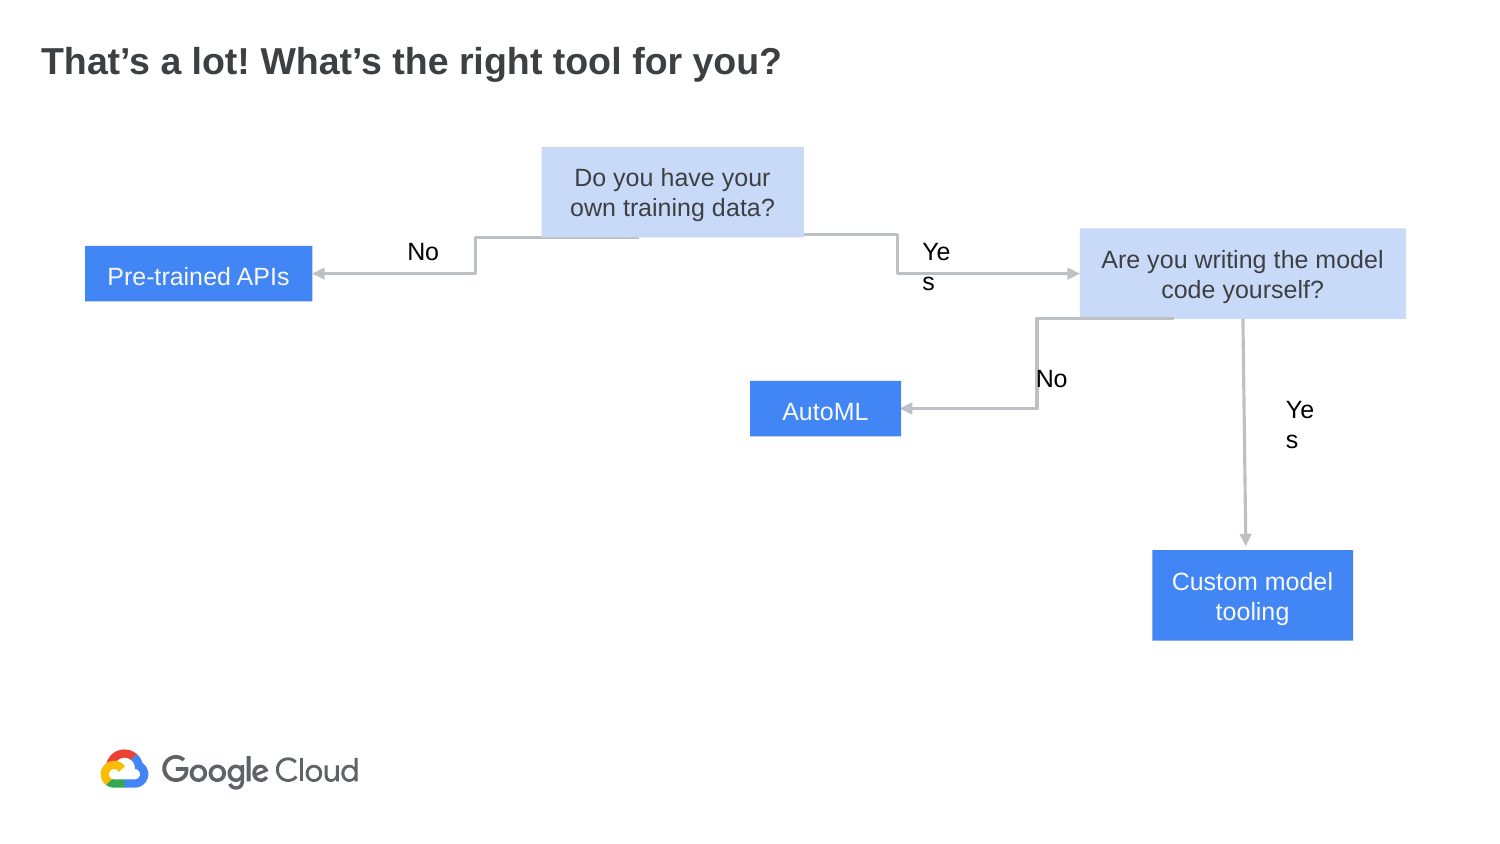

That’s a lot! What’s the right tool for you?
Do you have your own training data?
No
Yes
Are you writing the model code yourself?
Pre-trained APIs
No
Yes
AutoML
Custom model tooling